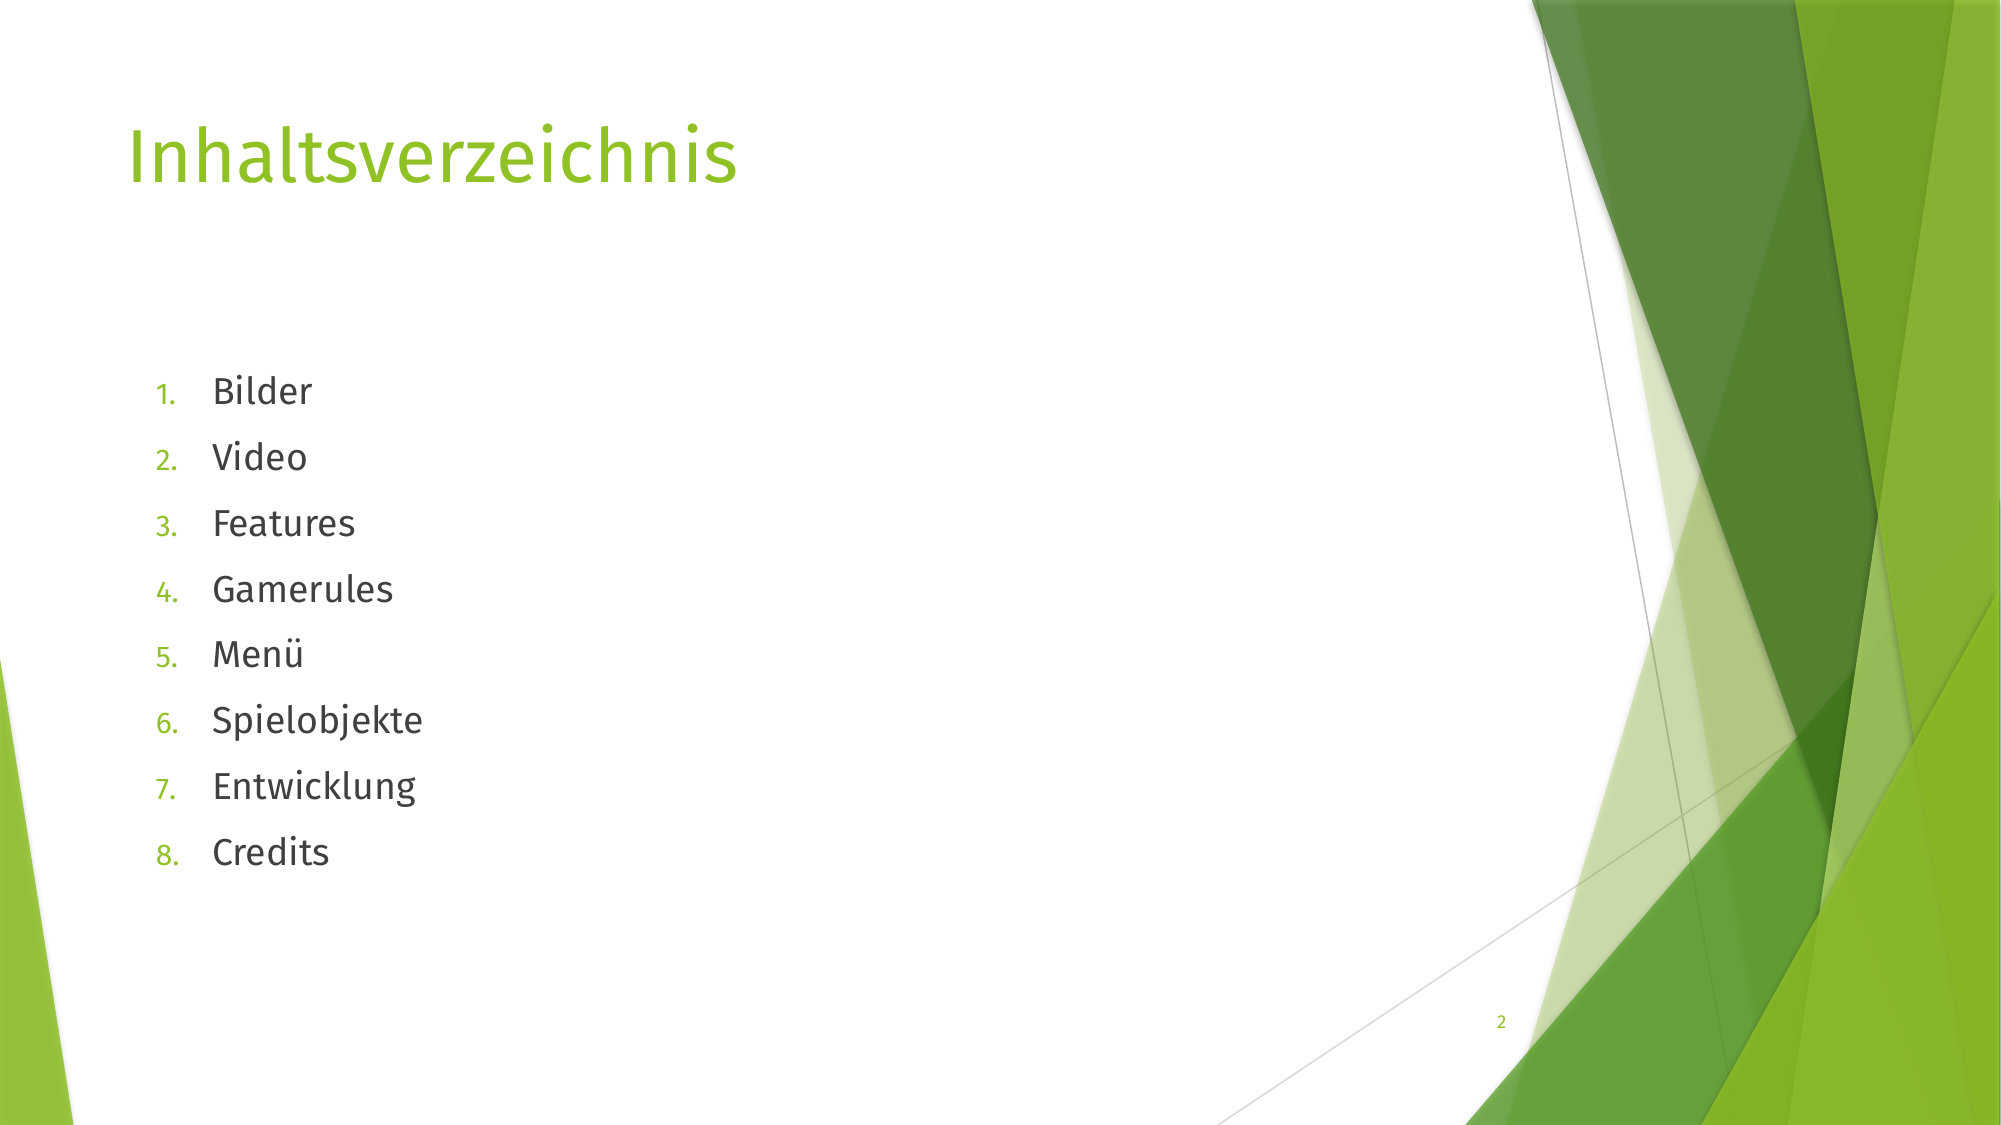

# Inhaltsverzeichnis
Bilder
Video
Features
Gamerules
Menü
Spielobjekte
Entwicklung
Credits
2